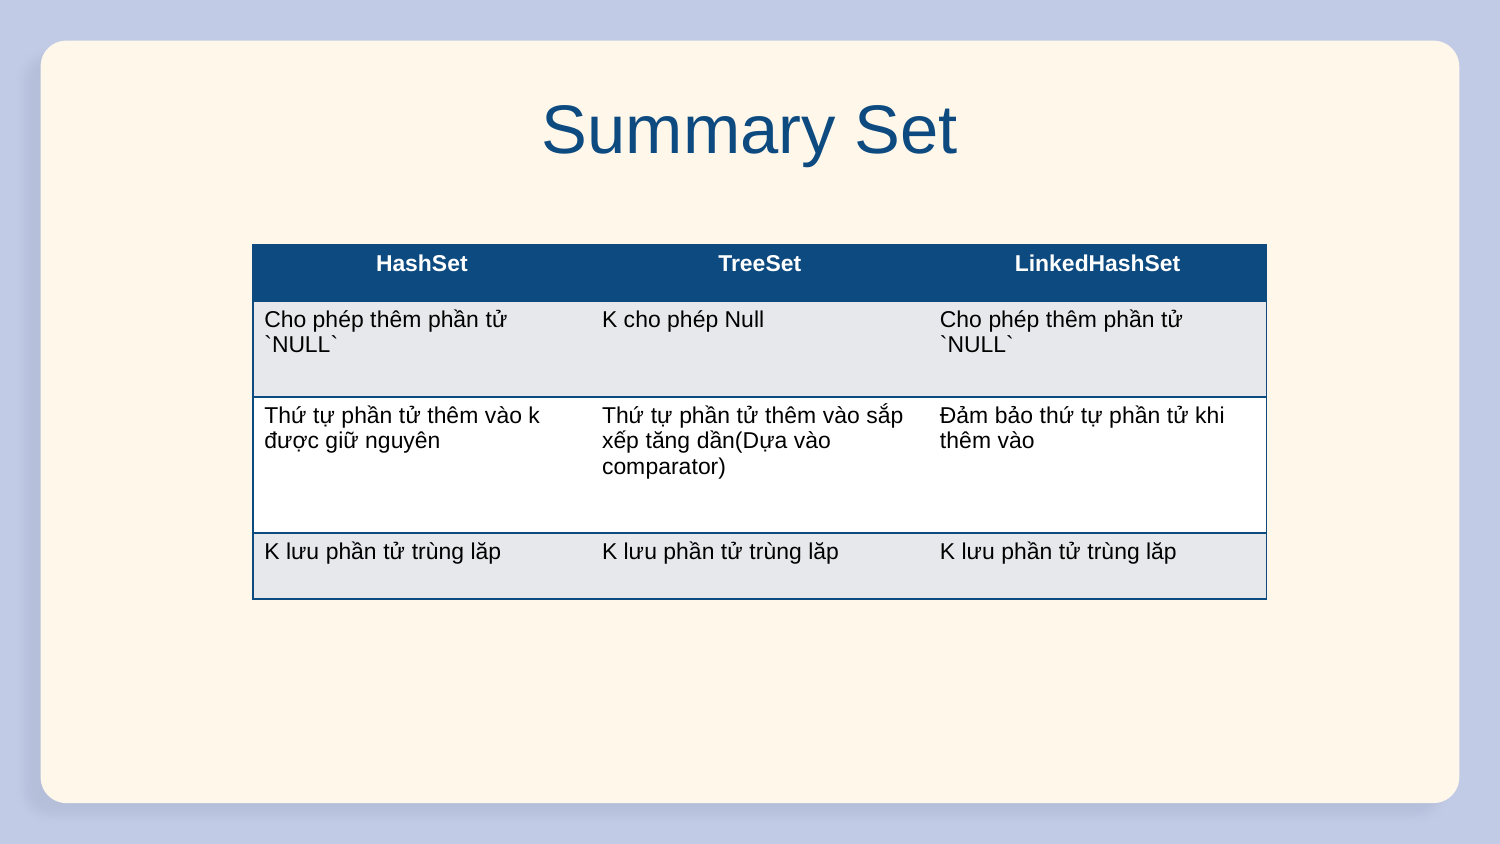

# Summary Set
| HashSet | TreeSet | LinkedHashSet |
| --- | --- | --- |
| Cho phép thêm phần tử `NULL` | K cho phép Null | Cho phép thêm phần tử `NULL` |
| Thứ tự phần tử thêm vào k được giữ nguyên | Thứ tự phần tử thêm vào sắp xếp tăng dần(Dựa vào comparator) | Đảm bảo thứ tự phần tử khi thêm vào |
| K lưu phần tử trùng lăp | K lưu phần tử trùng lăp | K lưu phần tử trùng lăp |